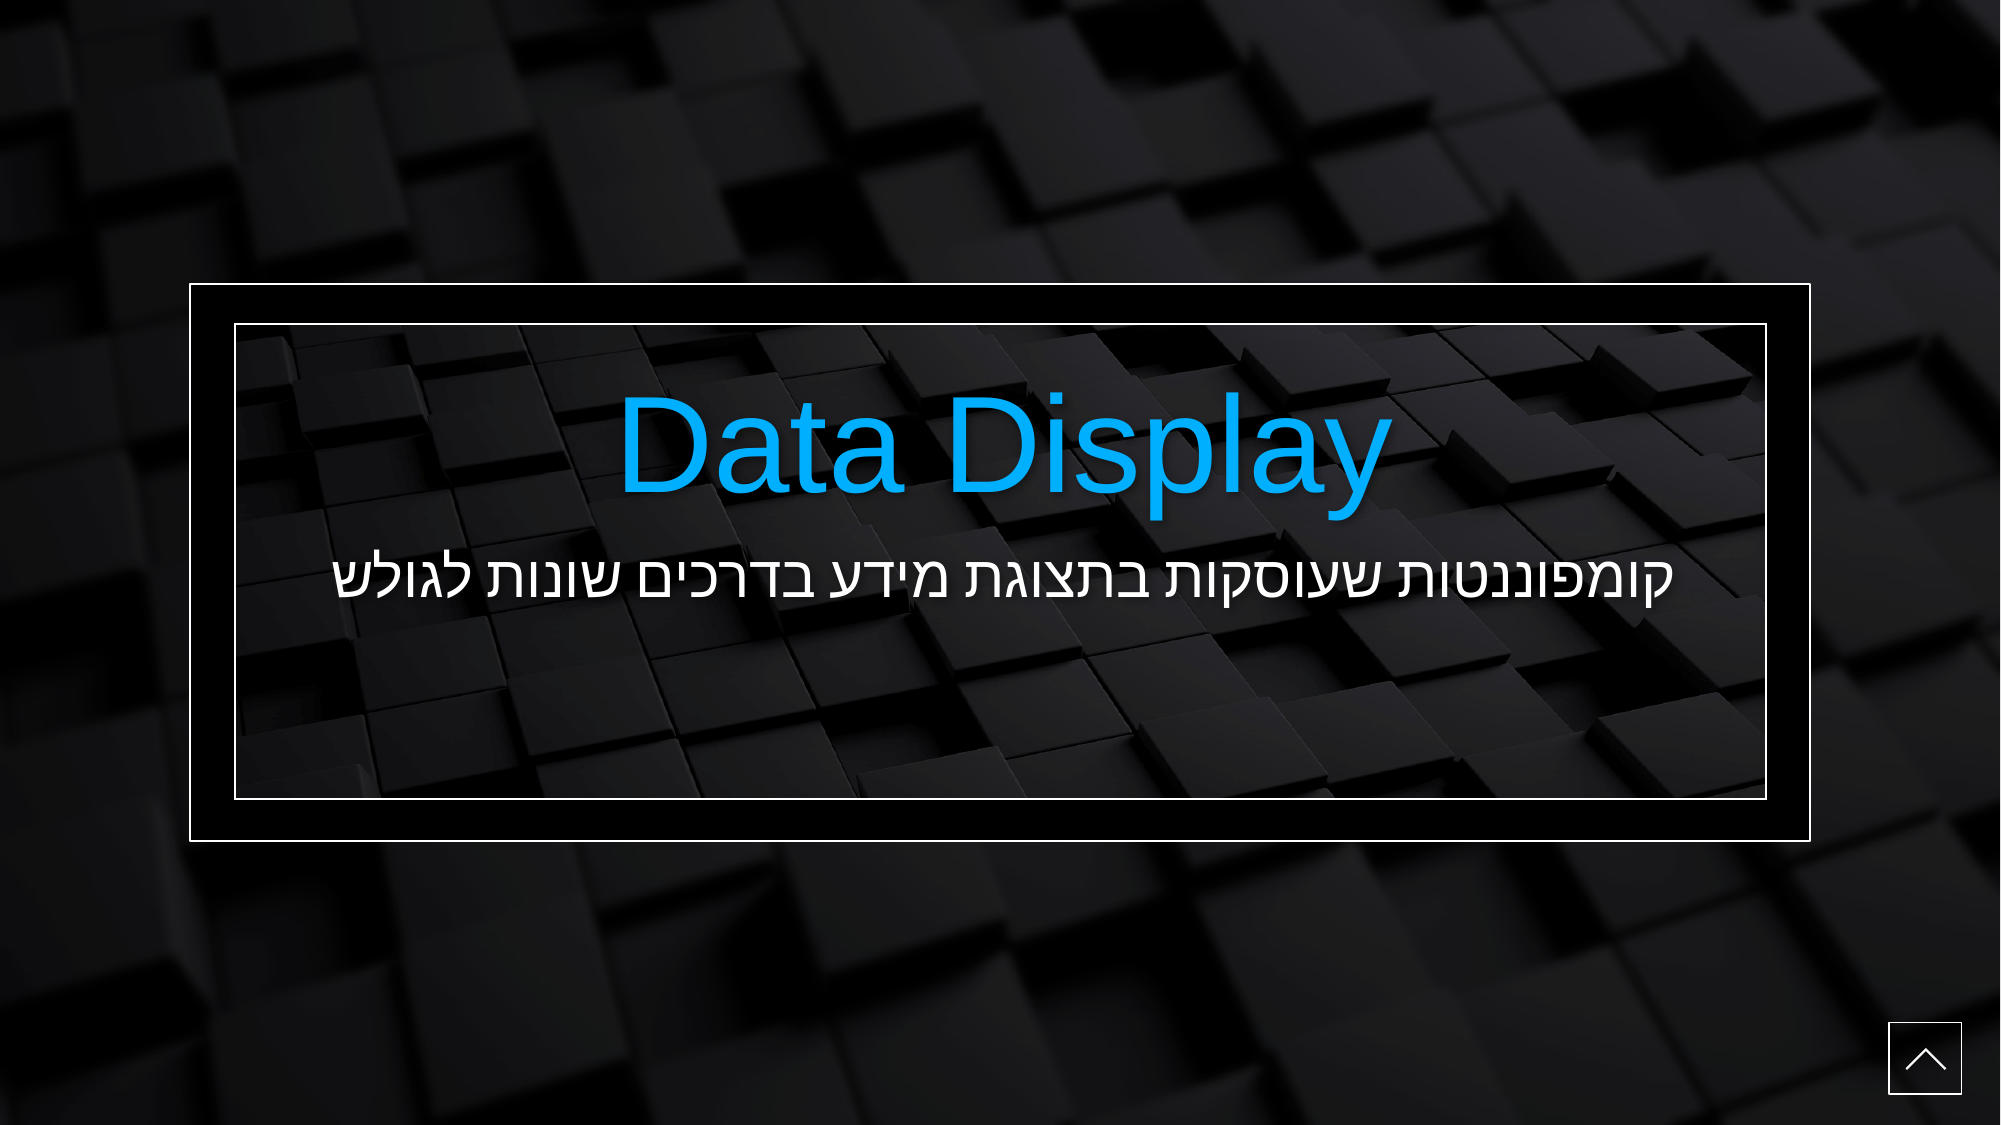

# Data Display
קומפוננטות שעוסקות בתצוגת מידע בדרכים שונות לגולש